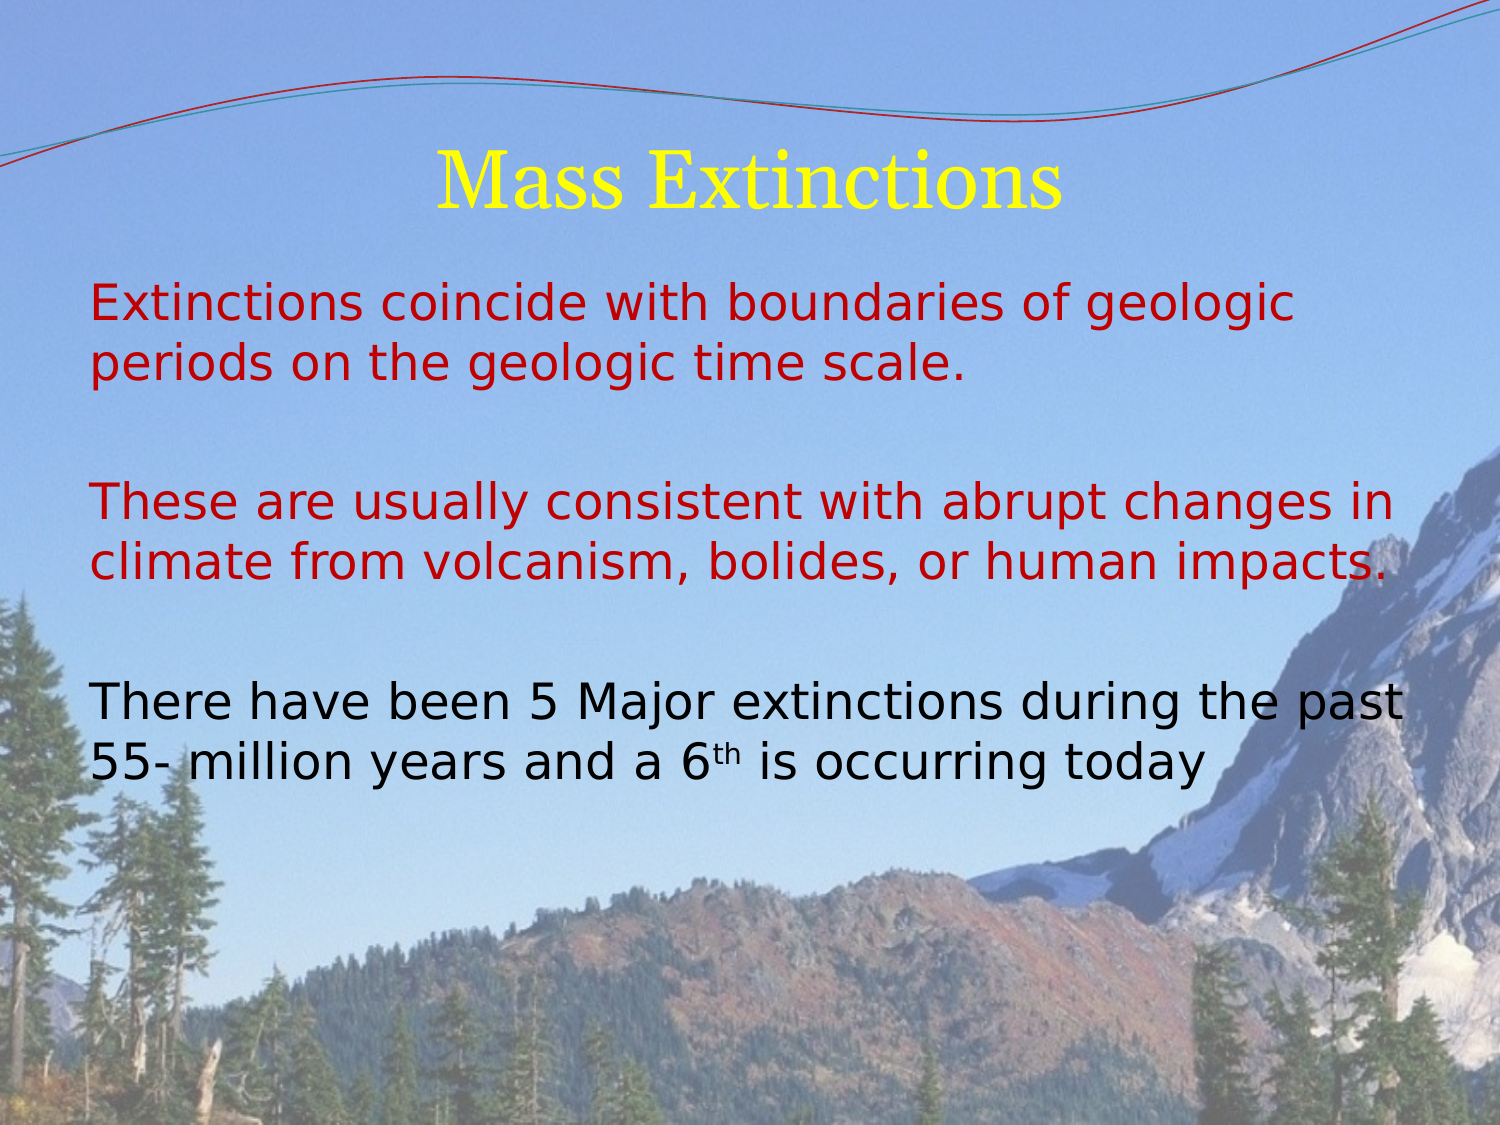

# Mass Extinctions
Extinctions coincide with boundaries of geologic periods on the geologic time scale.

These are usually consistent with abrupt changes in climate from volcanism, bolides, or human impacts.

There have been 5 Major extinctions during the past 55- million years and a 6th is occurring today